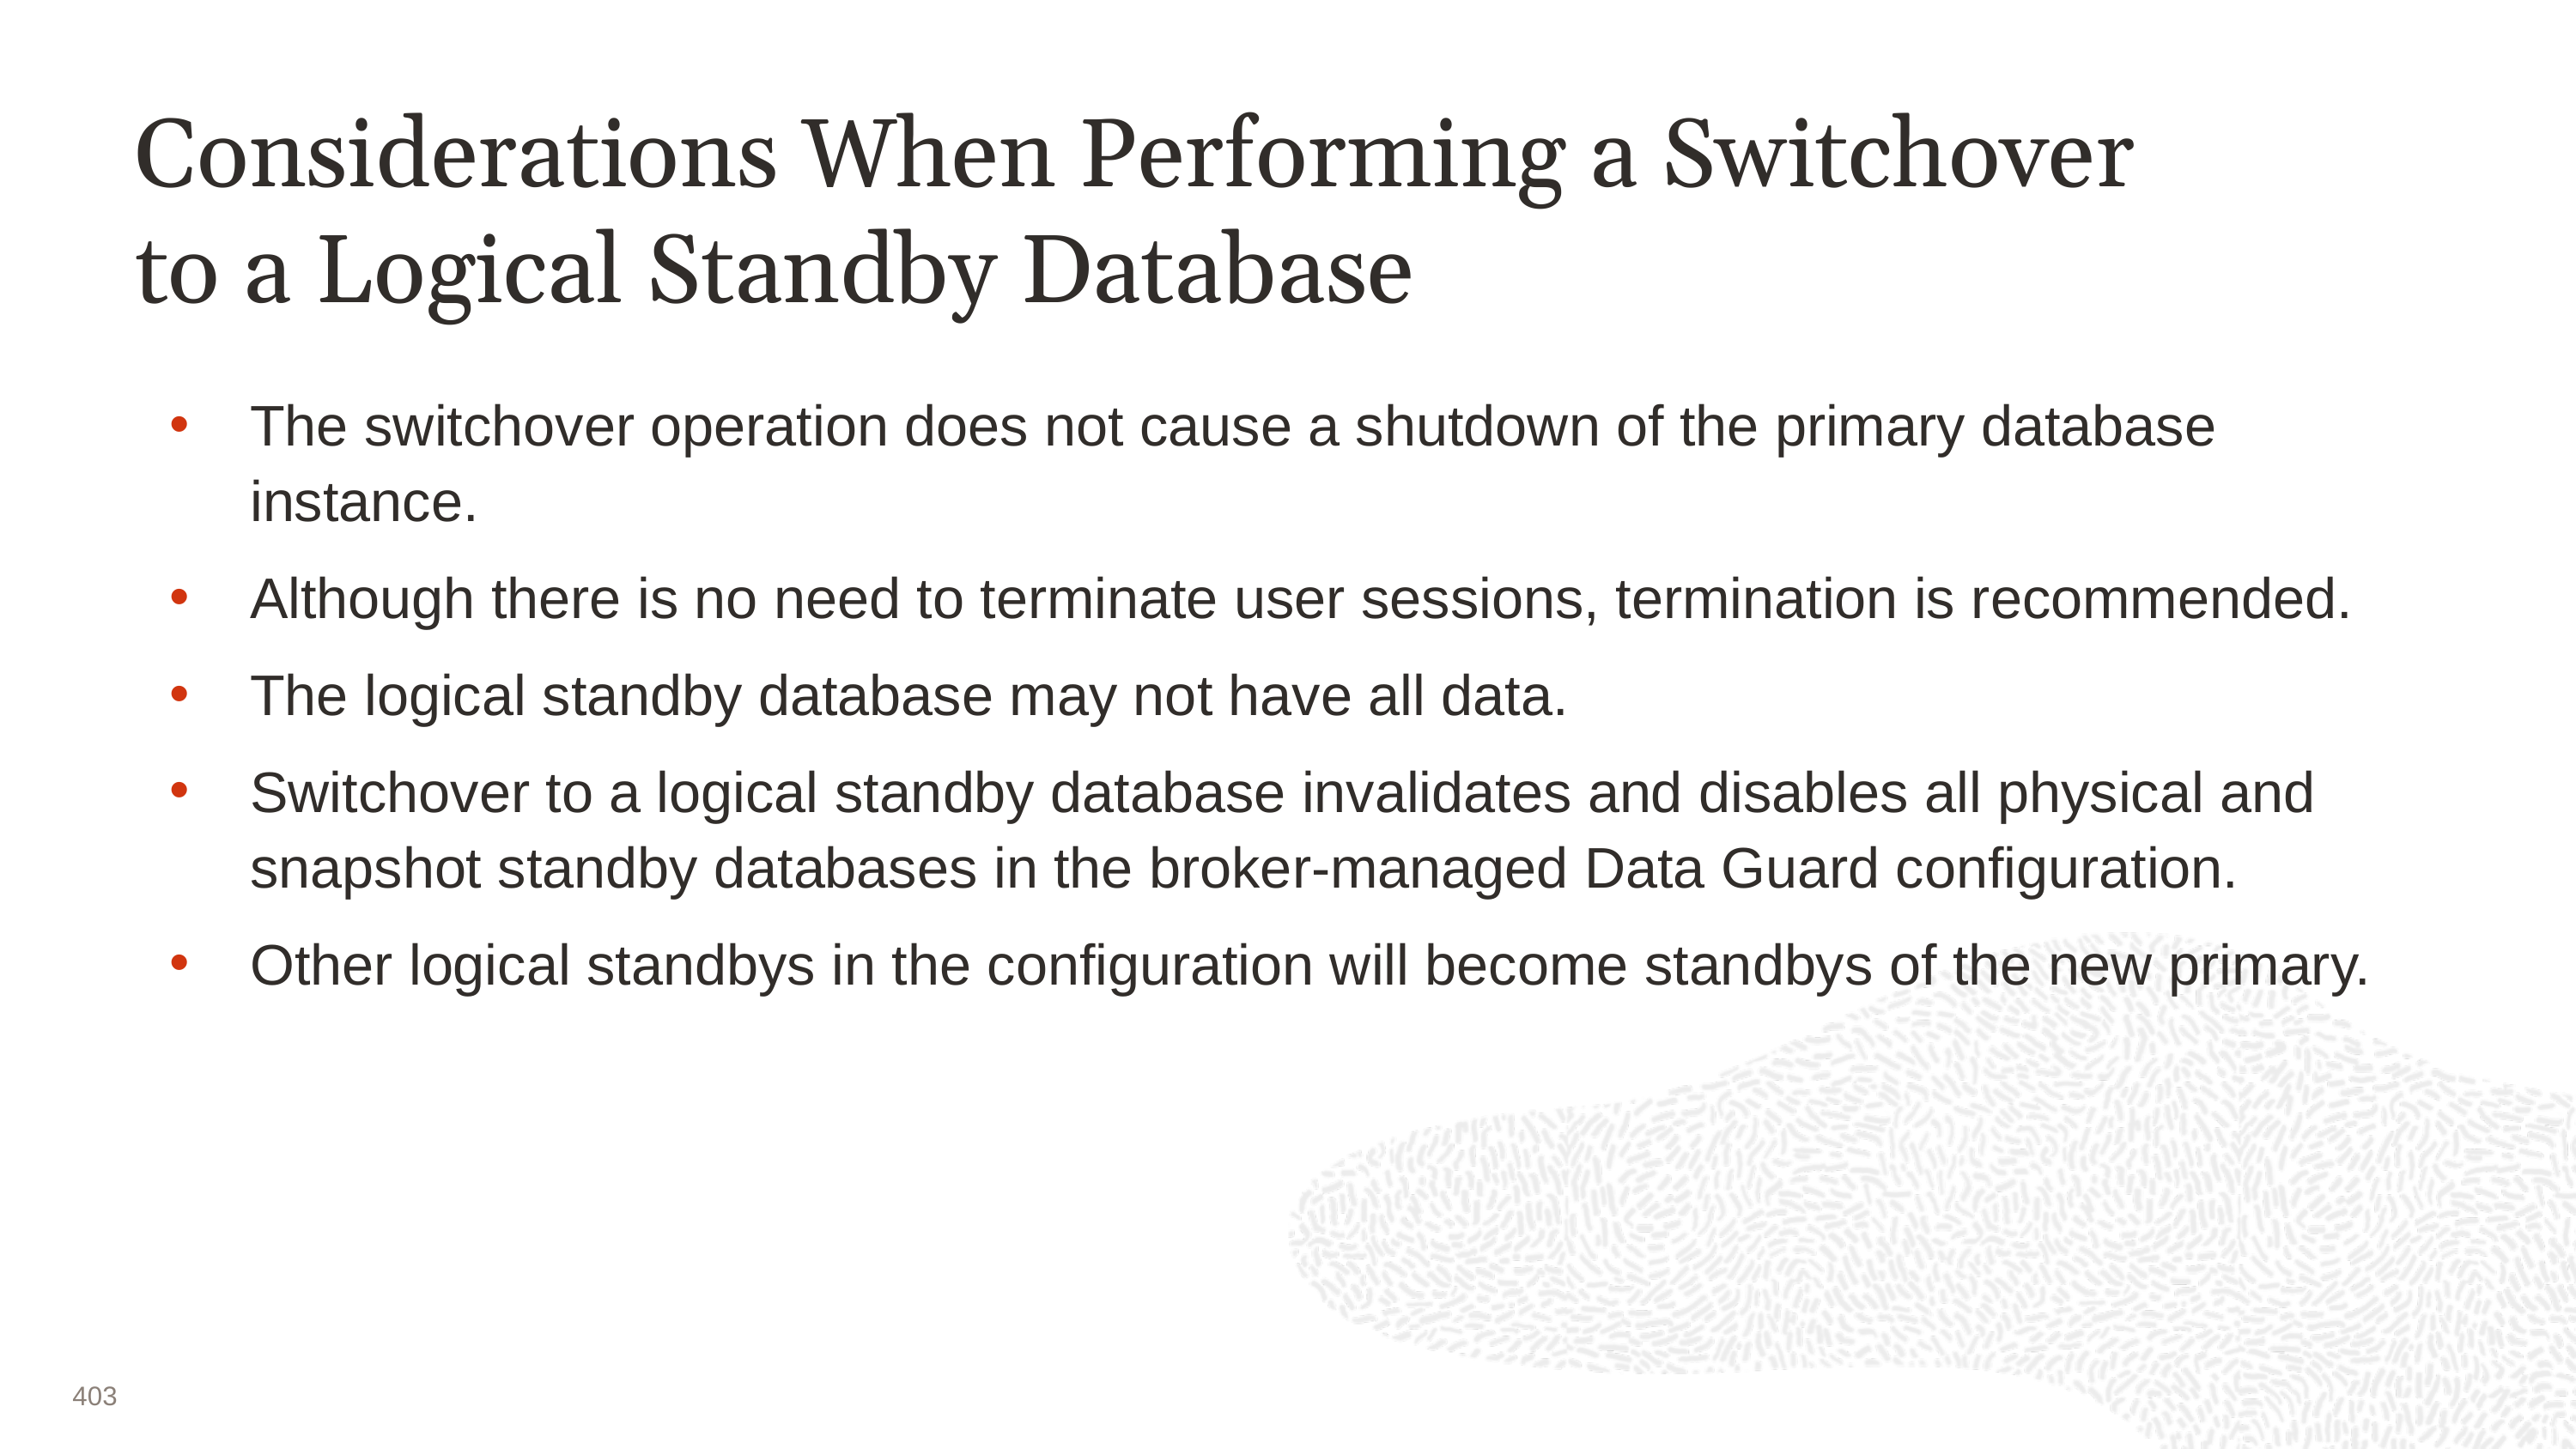

# Considerations When Performing a Switchover to a Logical Standby Database
The switchover operation does not cause a shutdown of the primary database instance.
Although there is no need to terminate user sessions, termination is recommended.
The logical standby database may not have all data.
Switchover to a logical standby database invalidates and disables all physical and snapshot standby databases in the broker-managed Data Guard configuration.
Other logical standbys in the configuration will become standbys of the new primary.